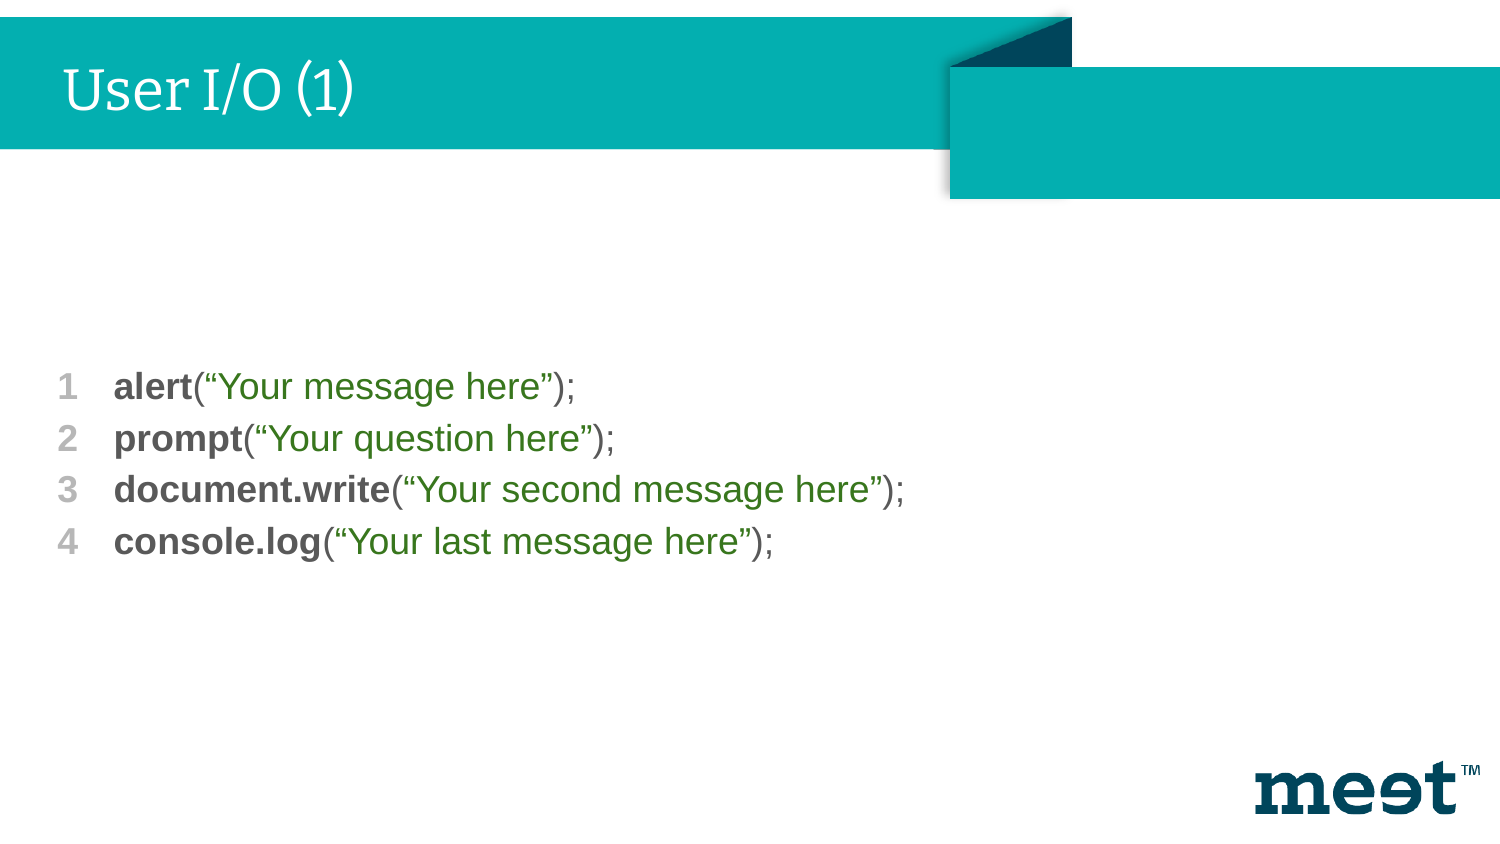

User I/O (1)
alert(“Your message here”);
prompt(“Your question here”);
document.write(“Your second message here”);
console.log(“Your last message here”);